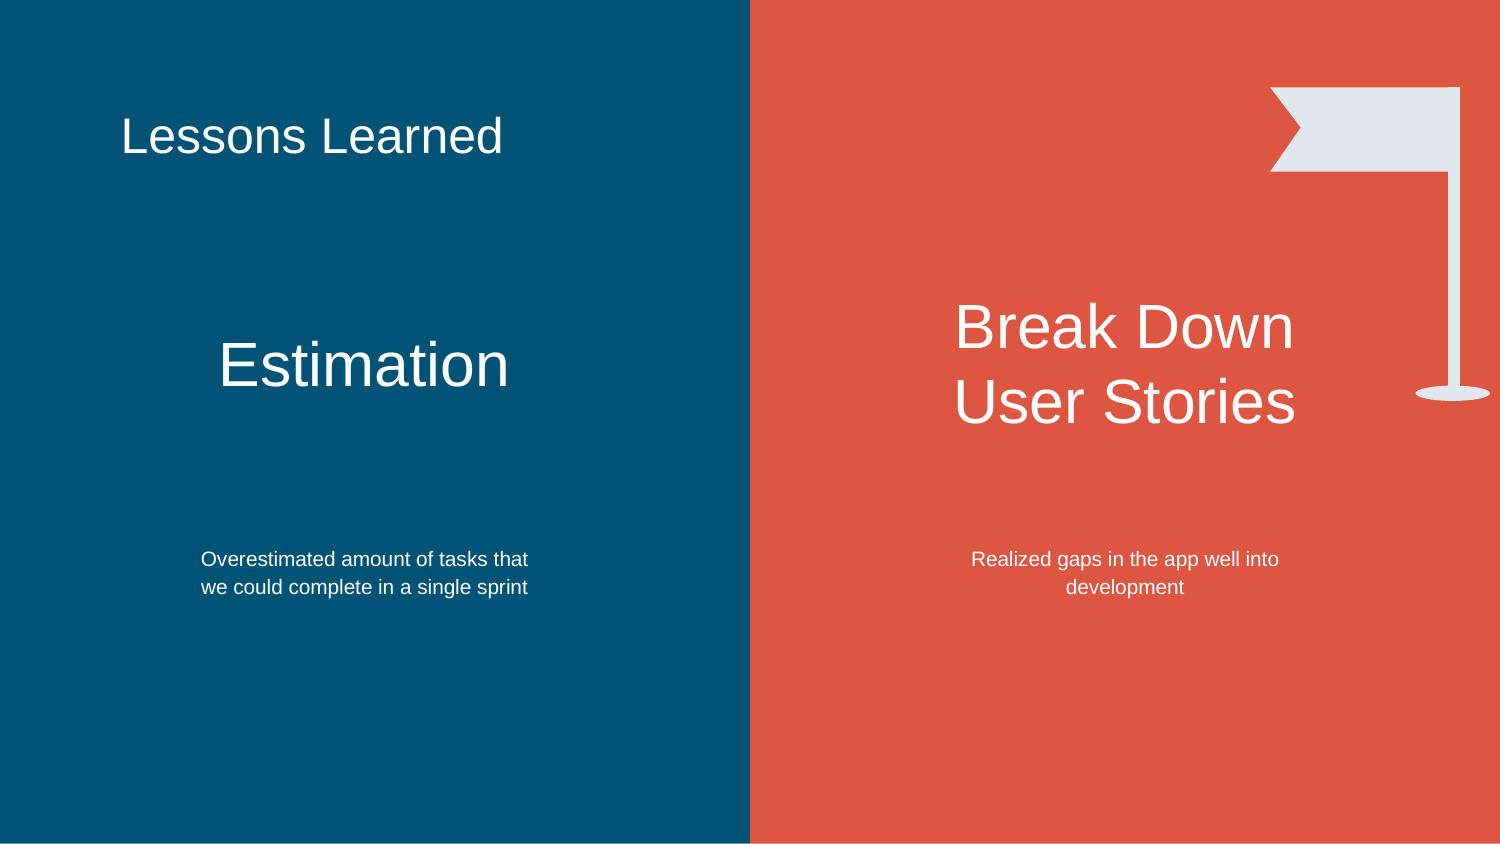

# Lessons Learned
Estimation
Break Down User Stories
Overestimated amount of tasks that we could complete in a single sprint

Realized gaps in the app well into development